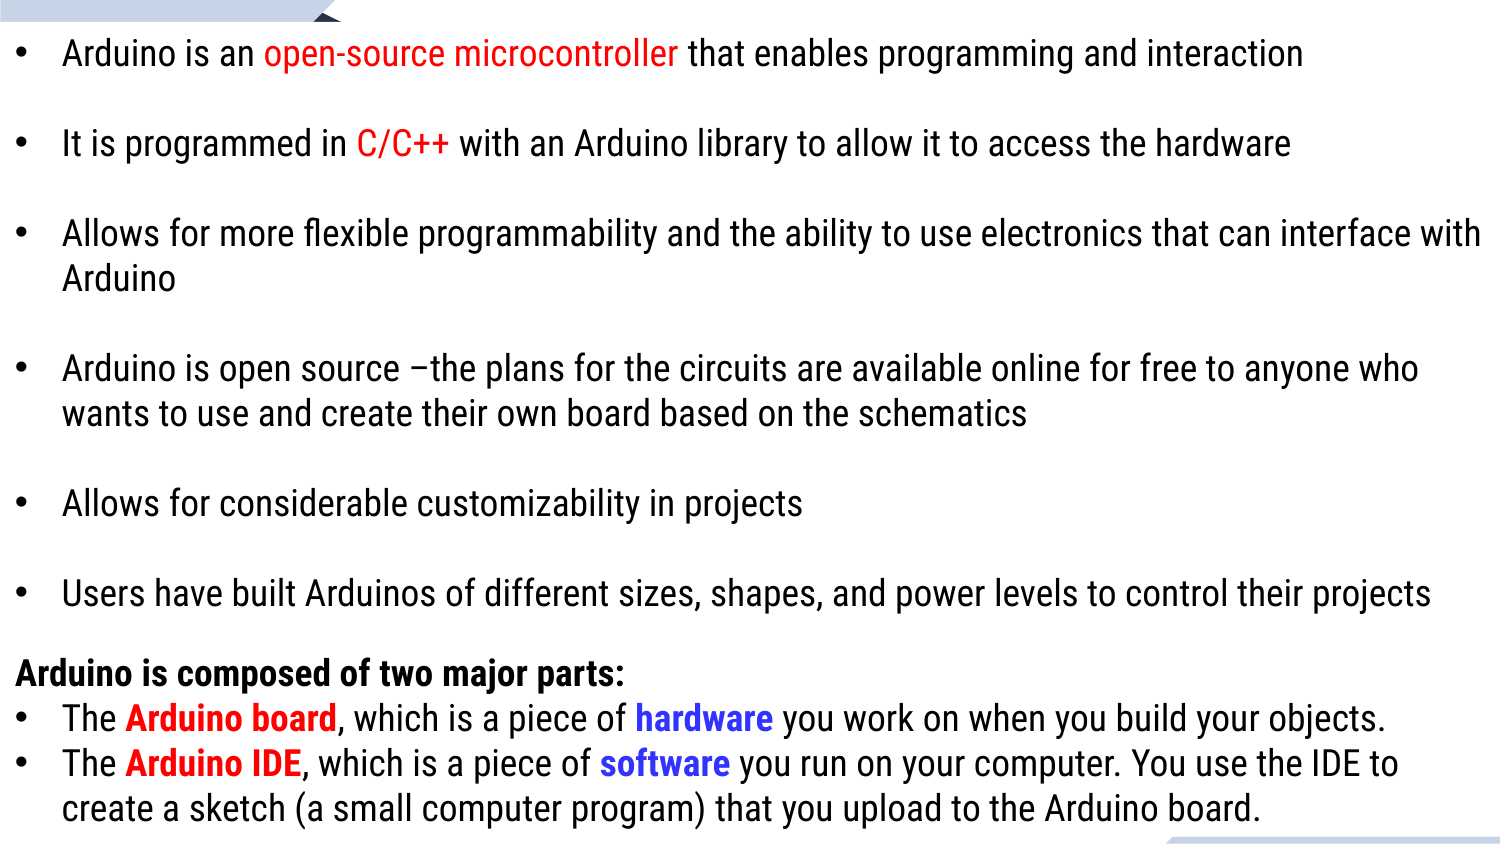

Arduino is an open-source microcontroller that enables programming and interaction

It is programmed in C/C++ with an Arduino library to allow it to access the hardware

Allows for more flexible programmability and the ability to use electronics that can interface with Arduino

Arduino is open source –the plans for the circuits are available online for free to anyone who wants to use and create their own board based on the schematics

Allows for considerable customizability in projects

Users have built Arduinos of different sizes, shapes, and power levels to control their projects

Arduino is composed of two major parts:
The Arduino board, which is a piece of hardware you work on when you build your objects.
The Arduino IDE, which is a piece of software you run on your computer. You use the IDE to create a sketch (a small computer program) that you upload to the Arduino board.